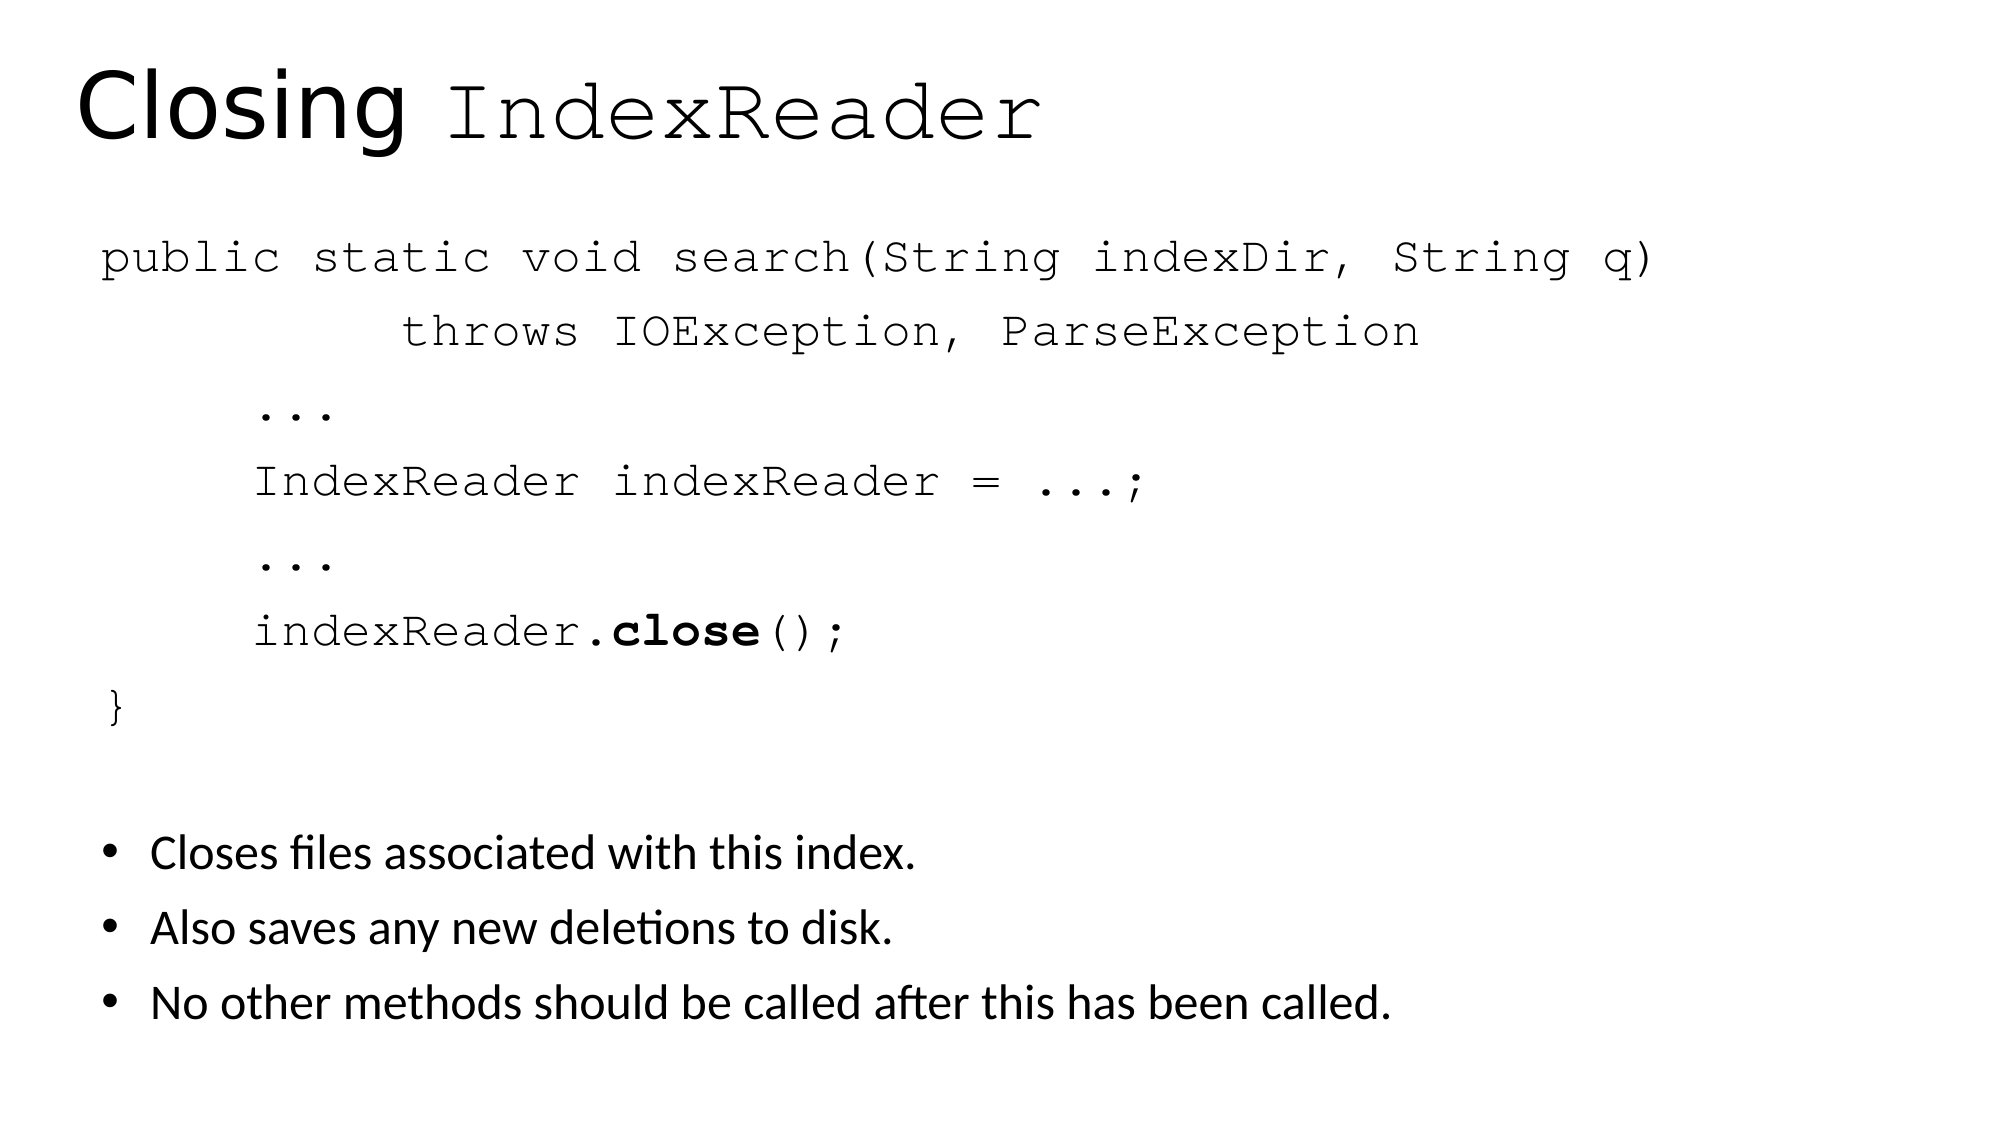

# Closing IndexReader
public static void search(String indexDir, String q)
		throws IOException, ParseException
	...
	IndexReader indexReader = ...;
	...
	indexReader.close();
}

 Closes files associated with this index.
 Also saves any new deletions to disk.
 No other methods should be called after this has been called.